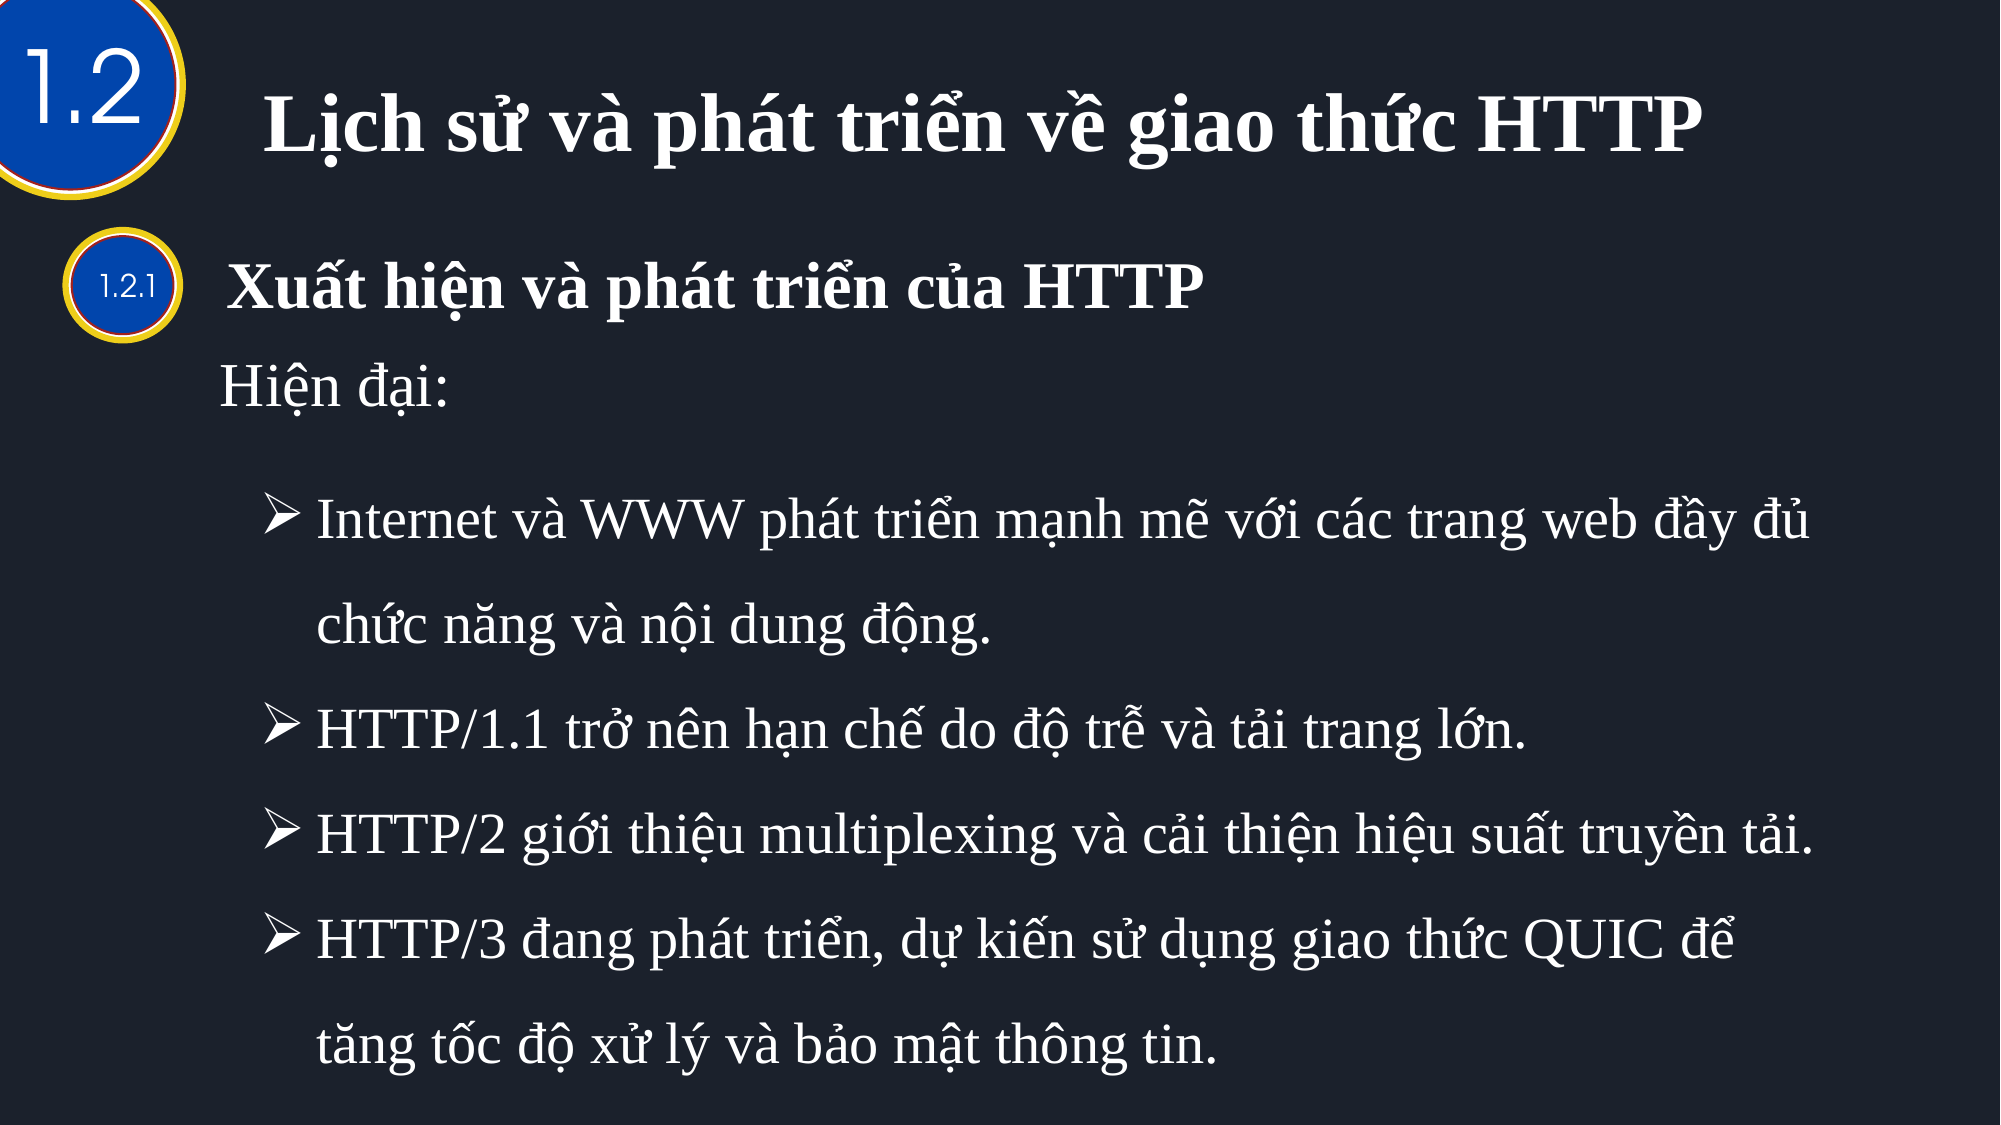

1

1.2
Lịch sử và phát triển về giao thức HTTP

Xuất hiện và phát triển của HTTP

1.2.1
Hiện đại:
Internet và WWW phát triển mạnh mẽ với các trang web đầy đủ chức năng và nội dung động.
HTTP/1.1 trở nên hạn chế do độ trễ và tải trang lớn.
HTTP/2 giới thiệu multiplexing và cải thiện hiệu suất truyền tải.
HTTP/3 đang phát triển, dự kiến sử dụng giao thức QUIC để tăng tốc độ xử lý và bảo mật thông tin.